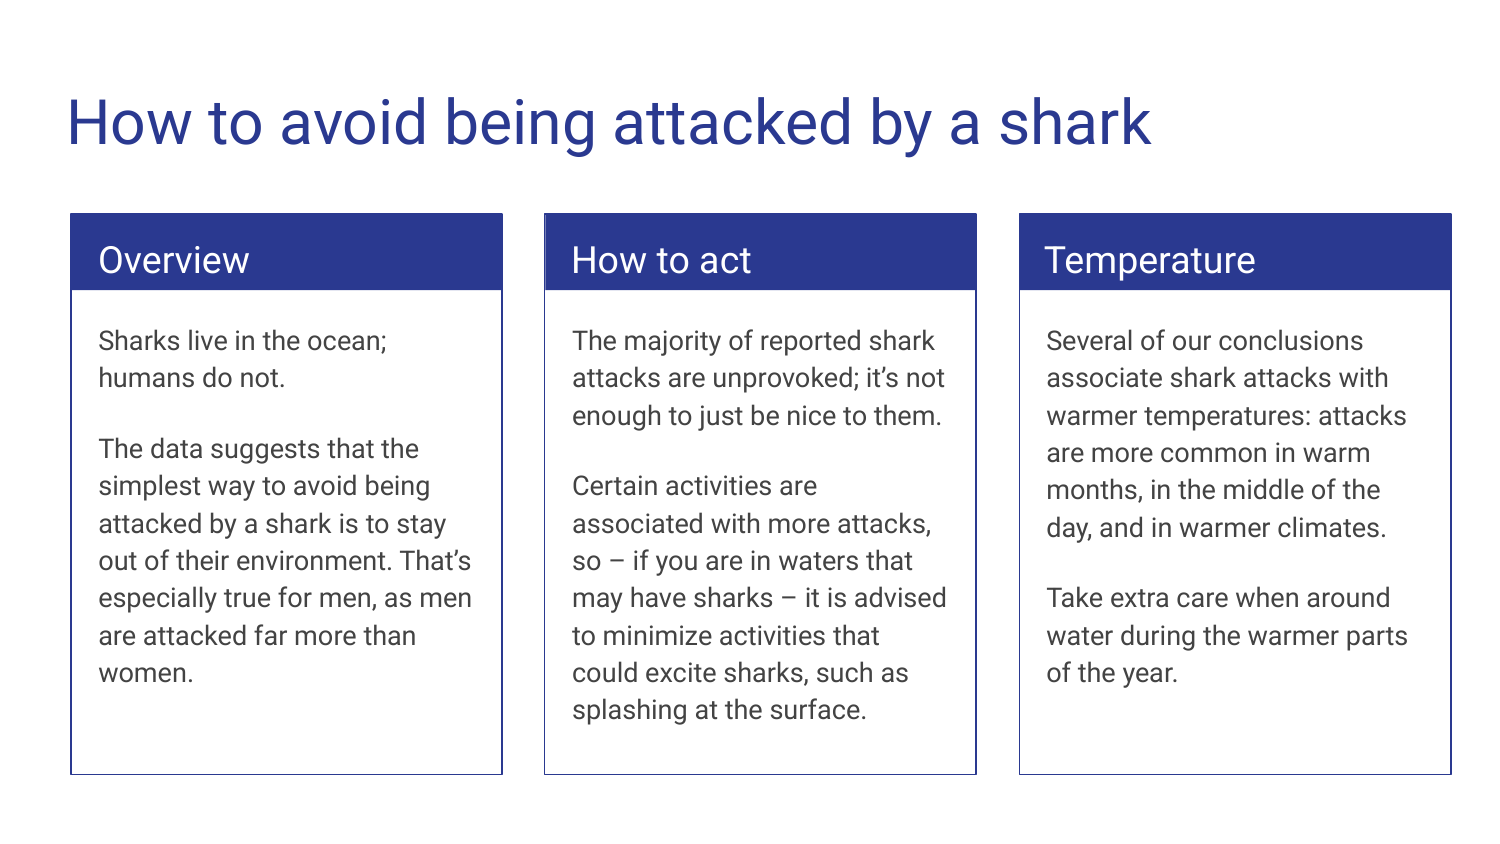

# How to avoid being attacked by a shark

Overview

How to act

Temperature
Sharks live in the ocean; humans do not.
The data suggests that the simplest way to avoid being attacked by a shark is to stay out of their environment. That’s especially true for men, as men are attacked far more than women.
The majority of reported shark attacks are unprovoked; it’s not enough to just be nice to them.
Certain activities are associated with more attacks, so – if you are in waters that may have sharks – it is advised to minimize activities that could excite sharks, such as splashing at the surface.
Several of our conclusions associate shark attacks with warmer temperatures: attacks are more common in warm months, in the middle of the day, and in warmer climates.
Take extra care when around water during the warmer parts of the year.